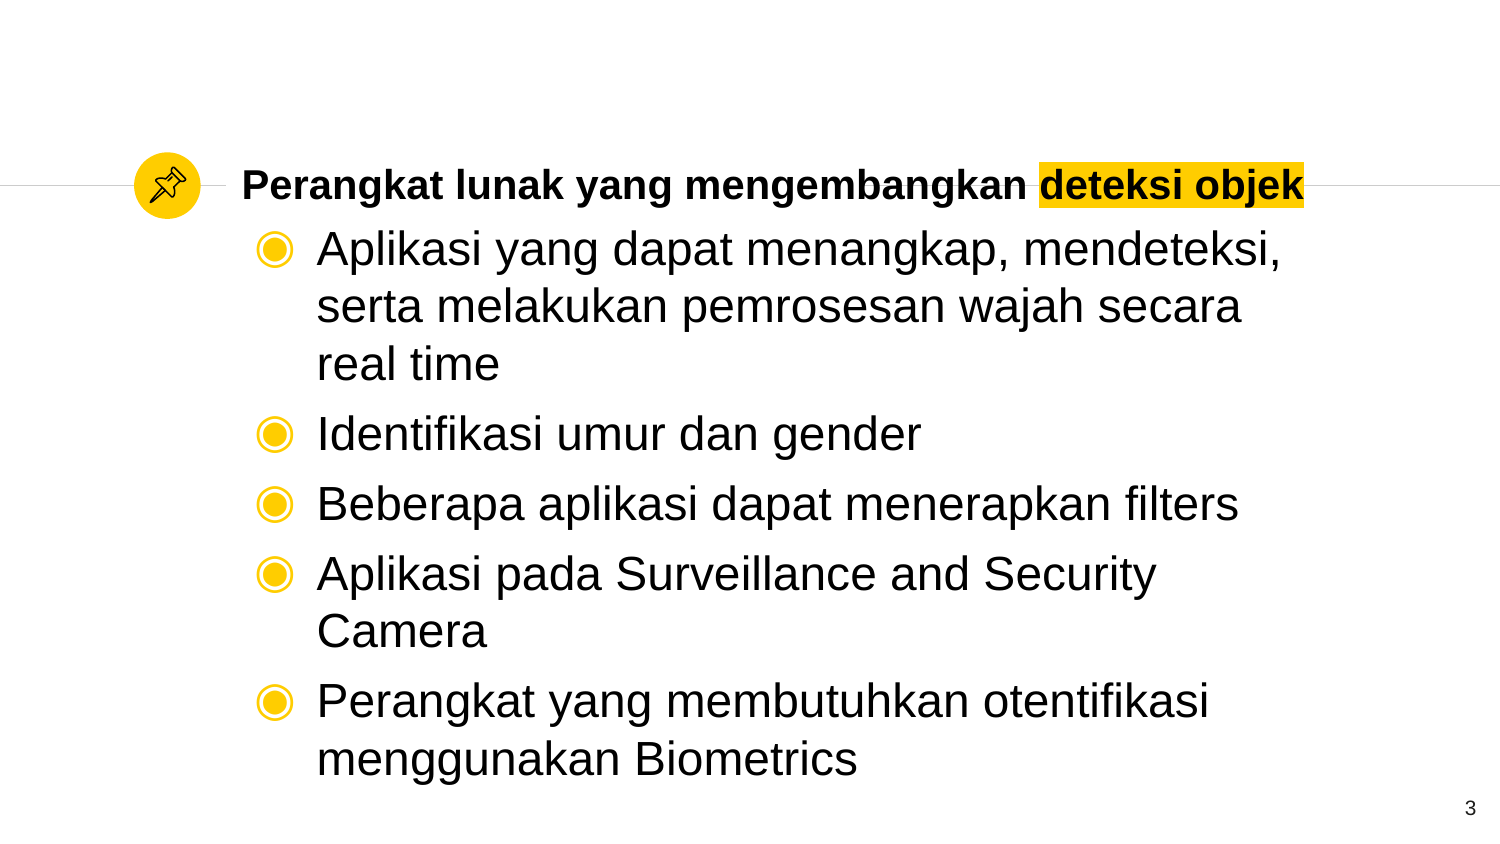

# Perangkat lunak yang mengembangkan deteksi objek

Aplikasi yang dapat menangkap, mendeteksi, serta melakukan pemrosesan wajah secara real time
Identifikasi umur dan gender
Beberapa aplikasi dapat menerapkan filters
Aplikasi pada Surveillance and Security Camera
Perangkat yang membutuhkan otentifikasi menggunakan Biometrics
3